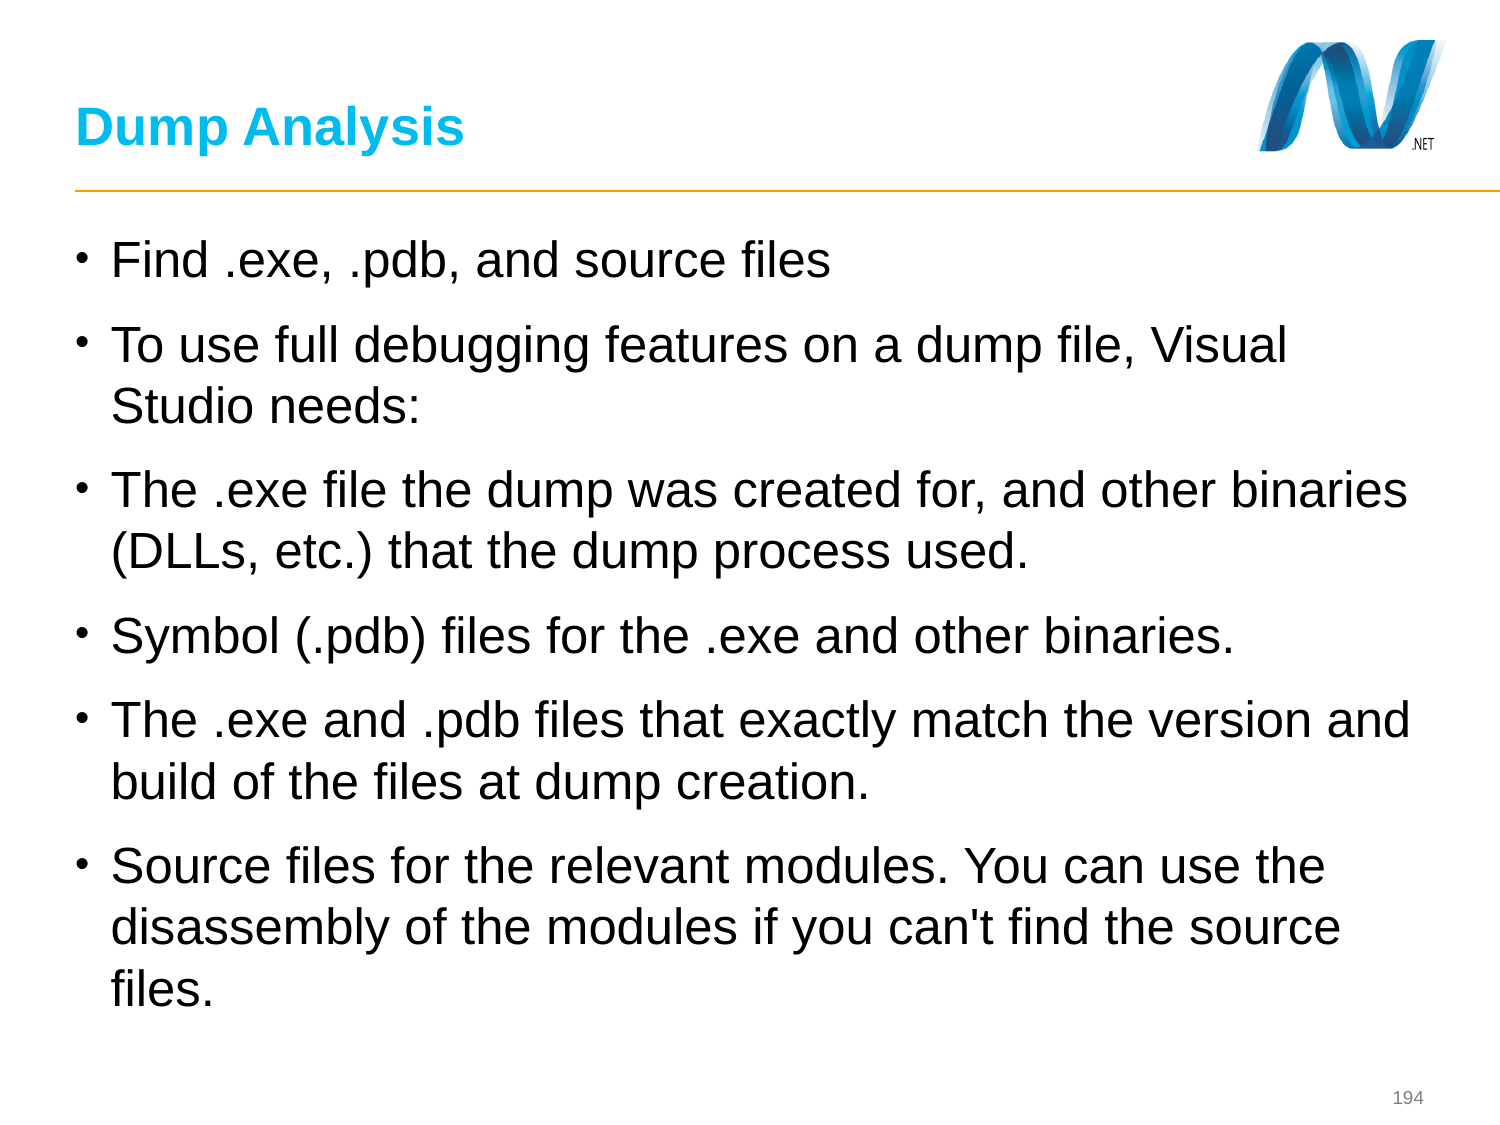

# Dump Analysis
Find .exe, .pdb, and source files
To use full debugging features on a dump file, Visual Studio needs:
The .exe file the dump was created for, and other binaries (DLLs, etc.) that the dump process used.
Symbol (.pdb) files for the .exe and other binaries.
The .exe and .pdb files that exactly match the version and build of the files at dump creation.
Source files for the relevant modules. You can use the disassembly of the modules if you can't find the source files.